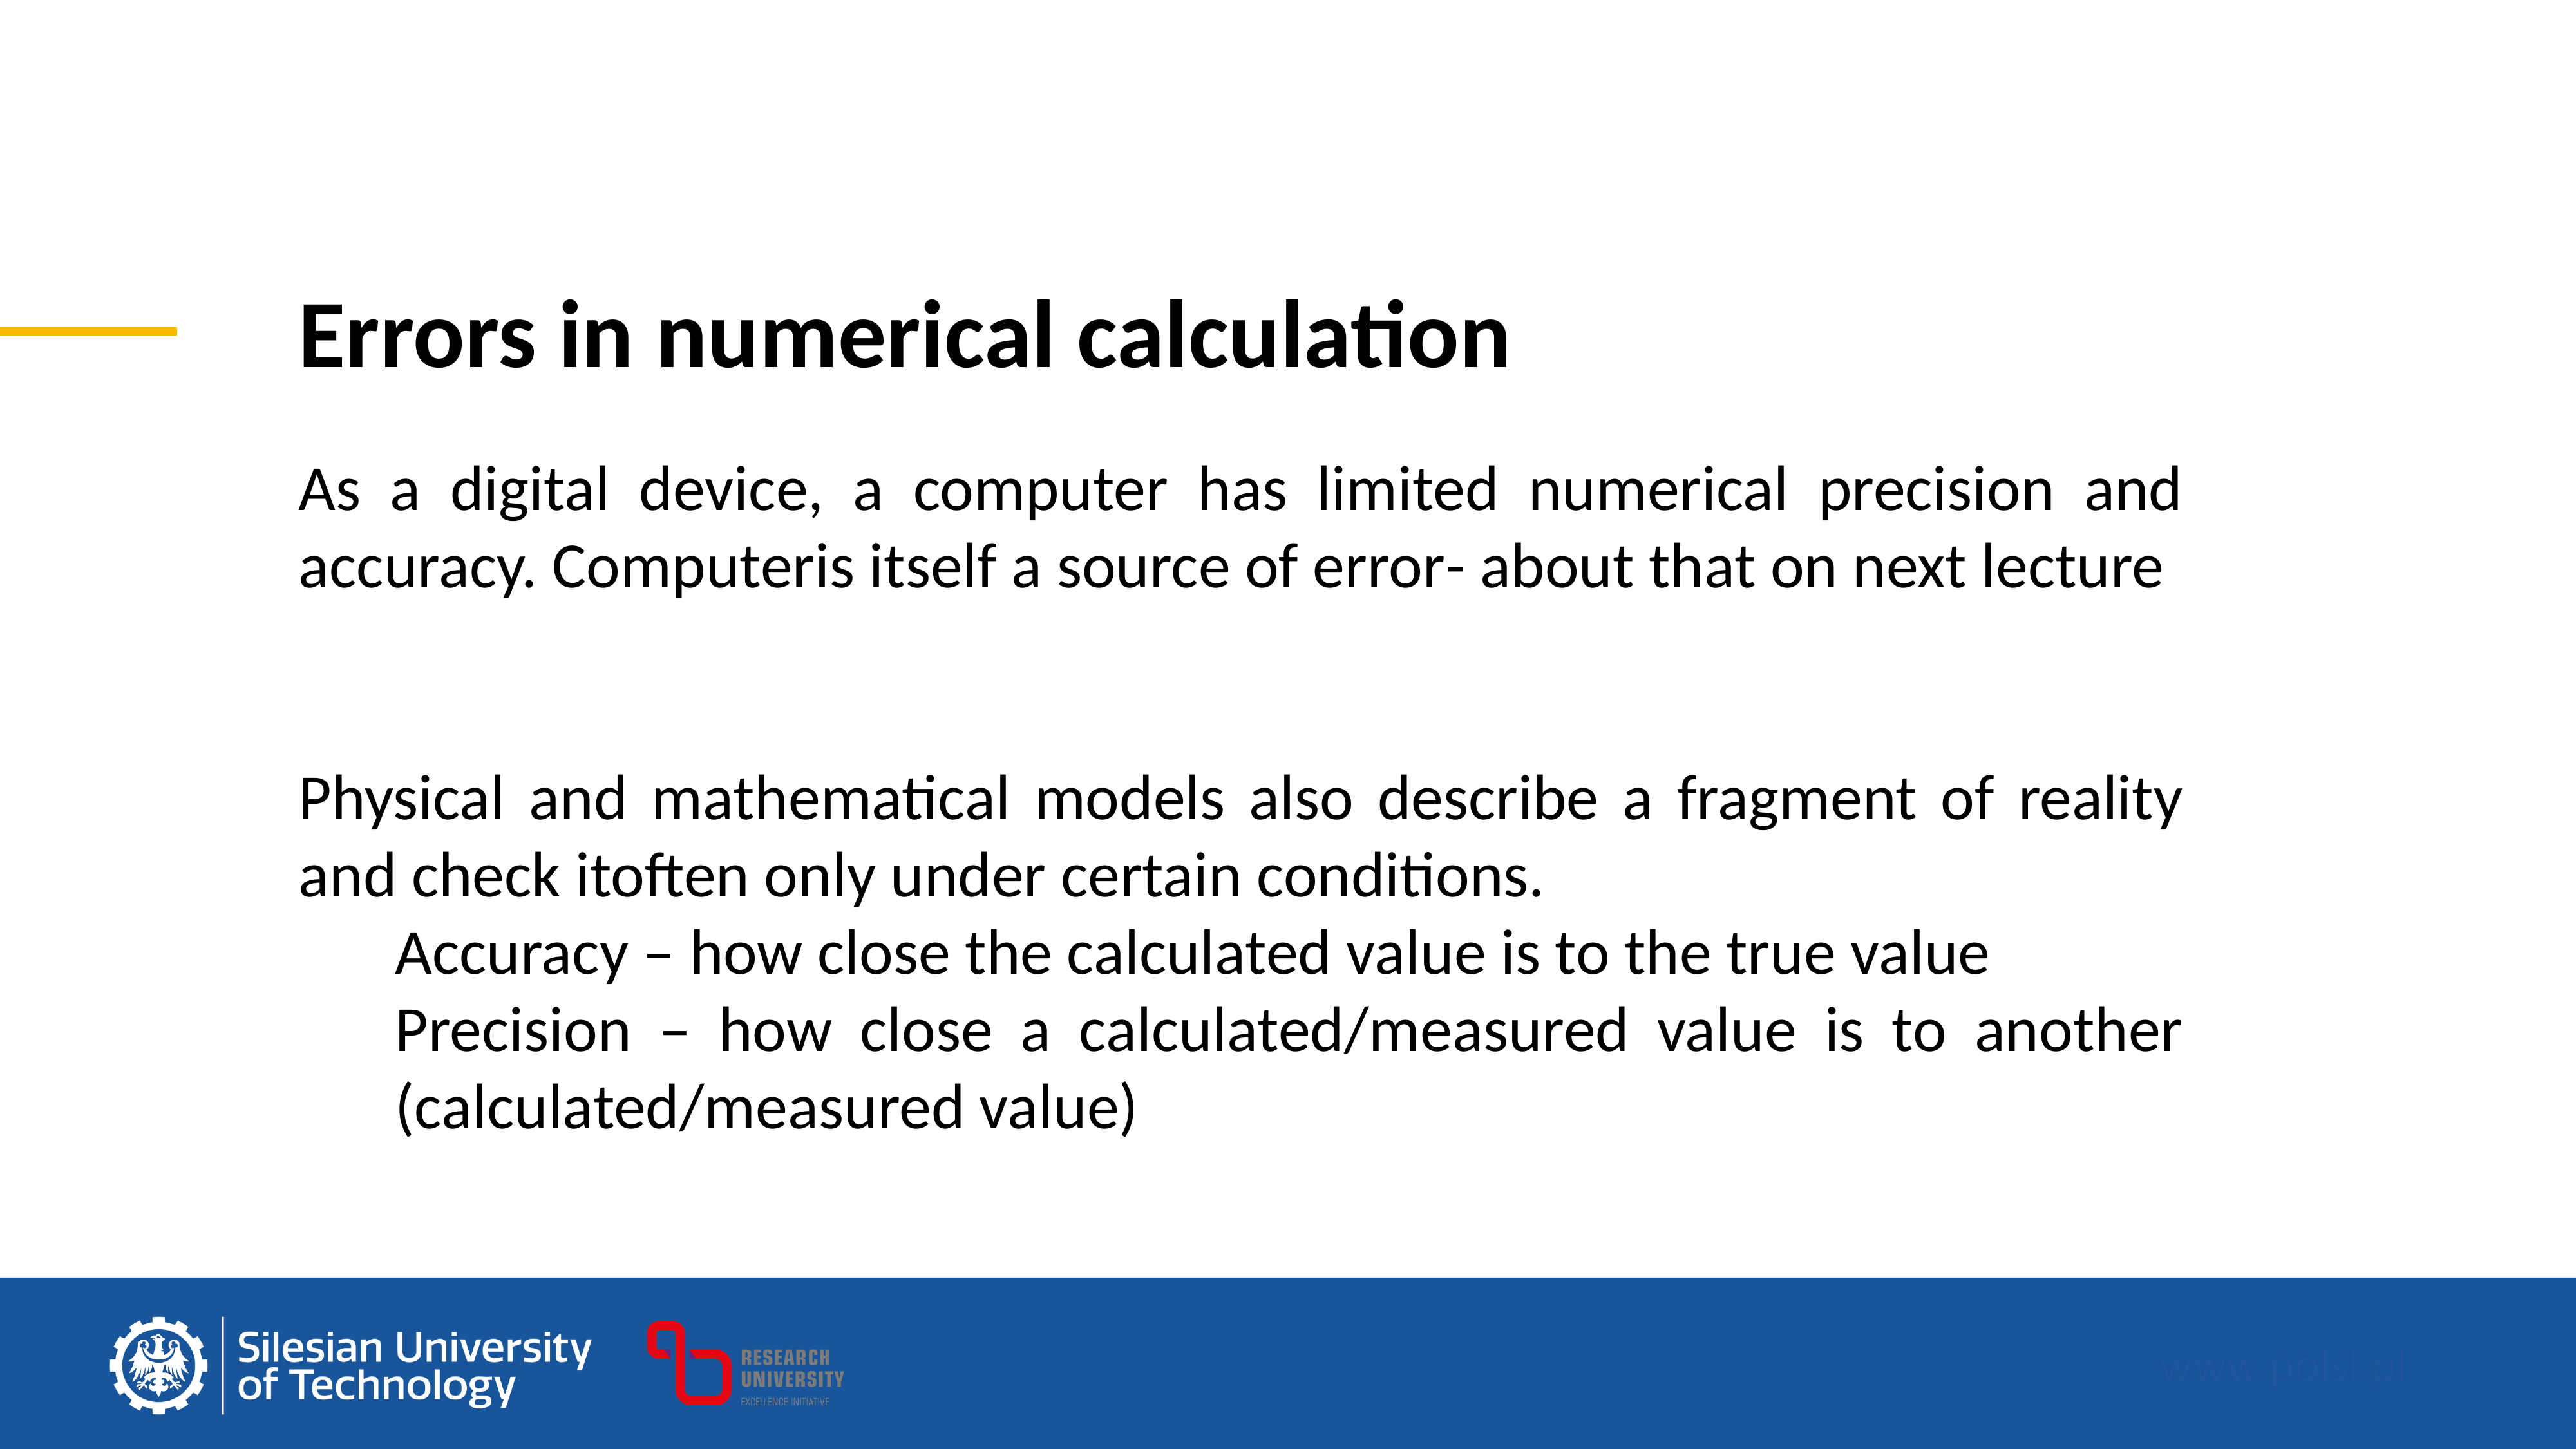

Errors in numerical calculation
As a digital device, a computer has limited numerical precision and accuracy. Computeris itself a source of error- about that on next lecture

Physical and mathematical models also describe a fragment of reality and check itoften only under certain conditions.
Accuracy – how close the calculated value is to the true value
Precision – how close a calculated/measured value is to another (calculated/measured value)